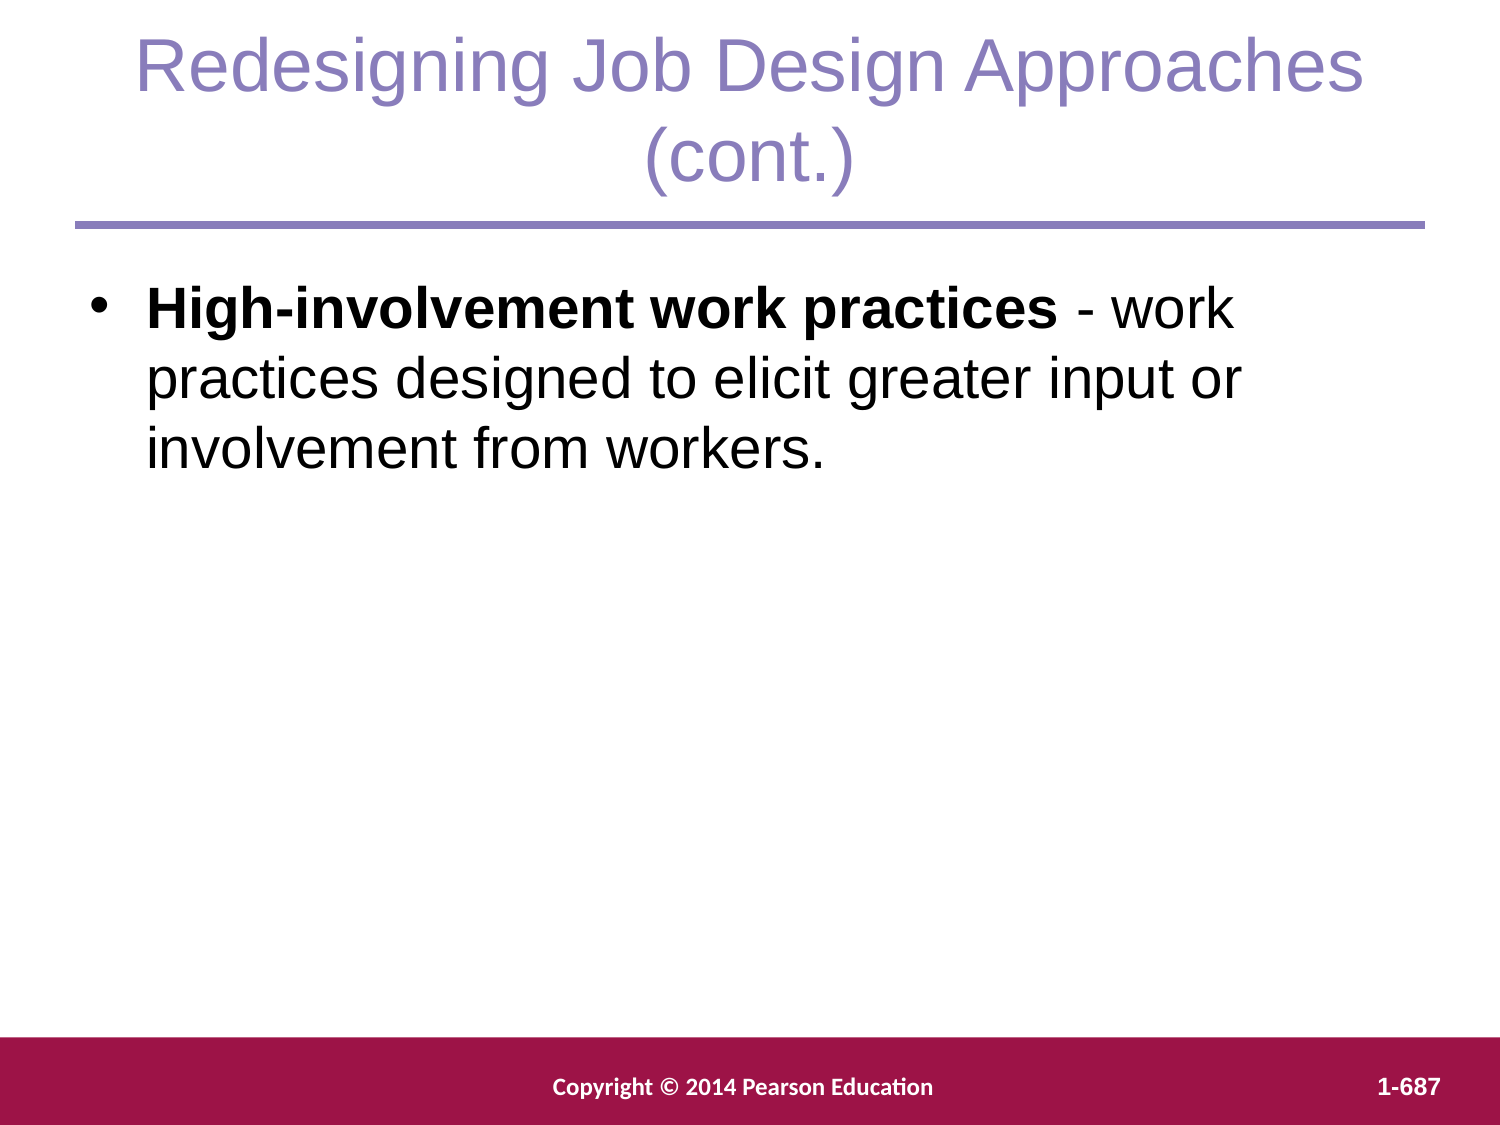

Redesigning Job Design Approaches (cont.)
High-involvement work practices - work practices designed to elicit greater input or involvement from workers.